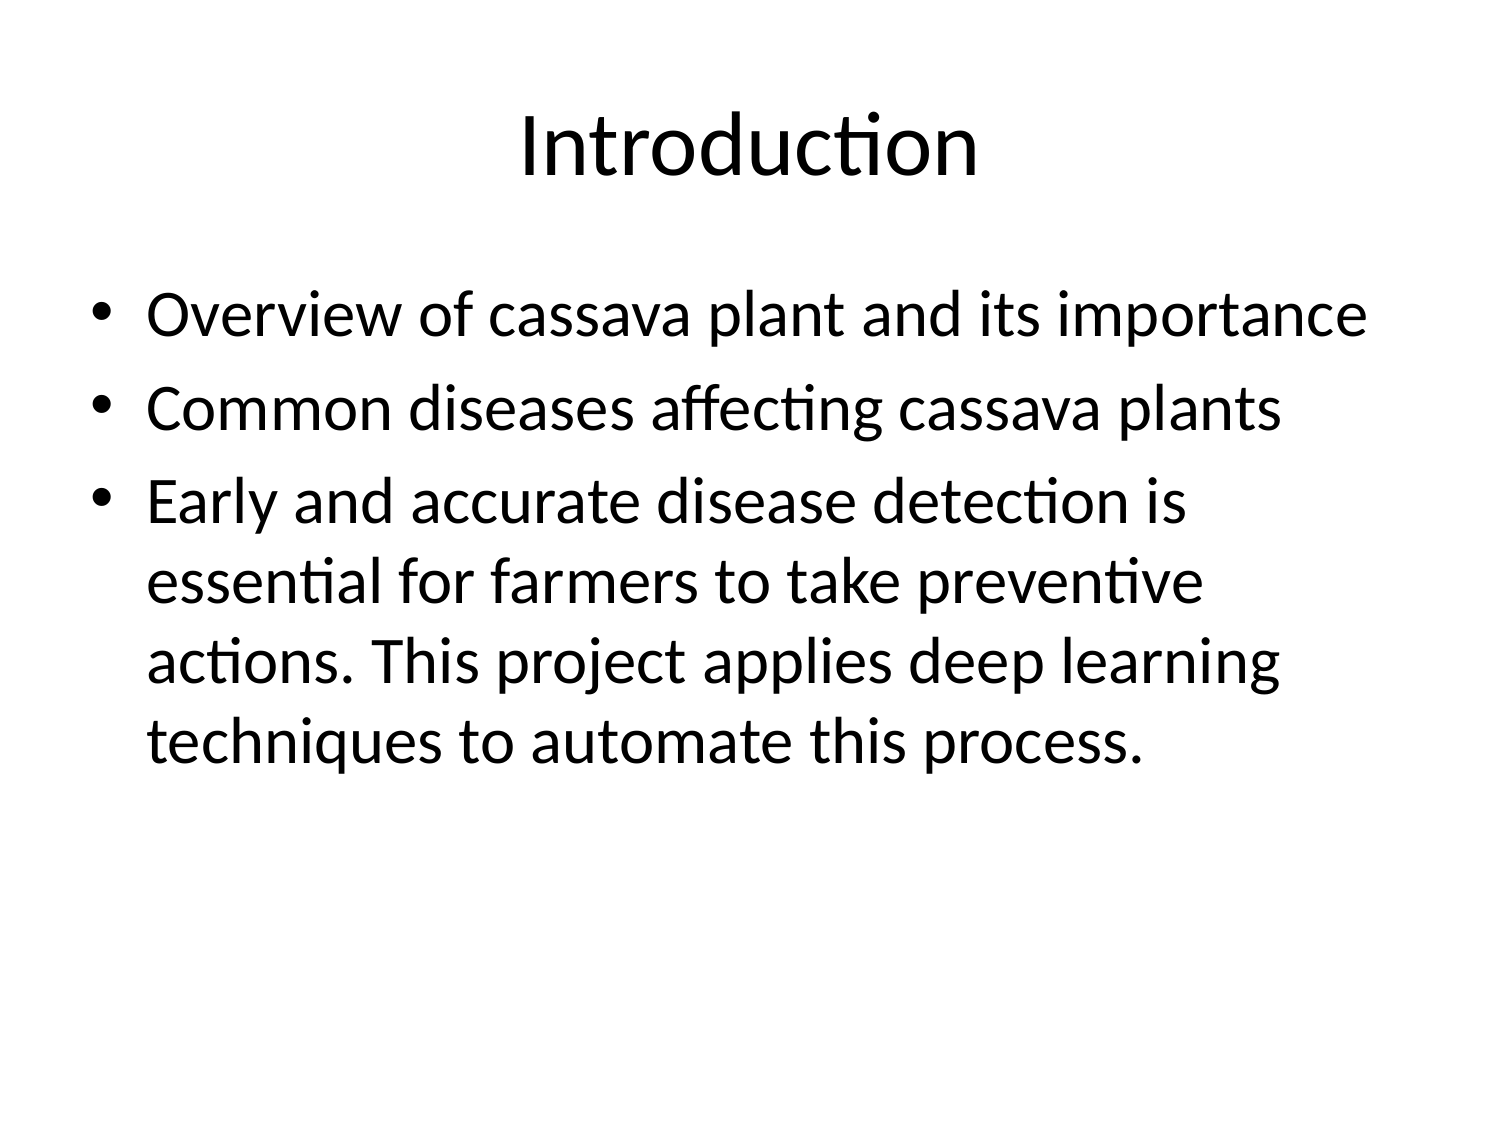

# Introduction
Overview of cassava plant and its importance
Common diseases affecting cassava plants
Early and accurate disease detection is essential for farmers to take preventive actions. This project applies deep learning techniques to automate this process.